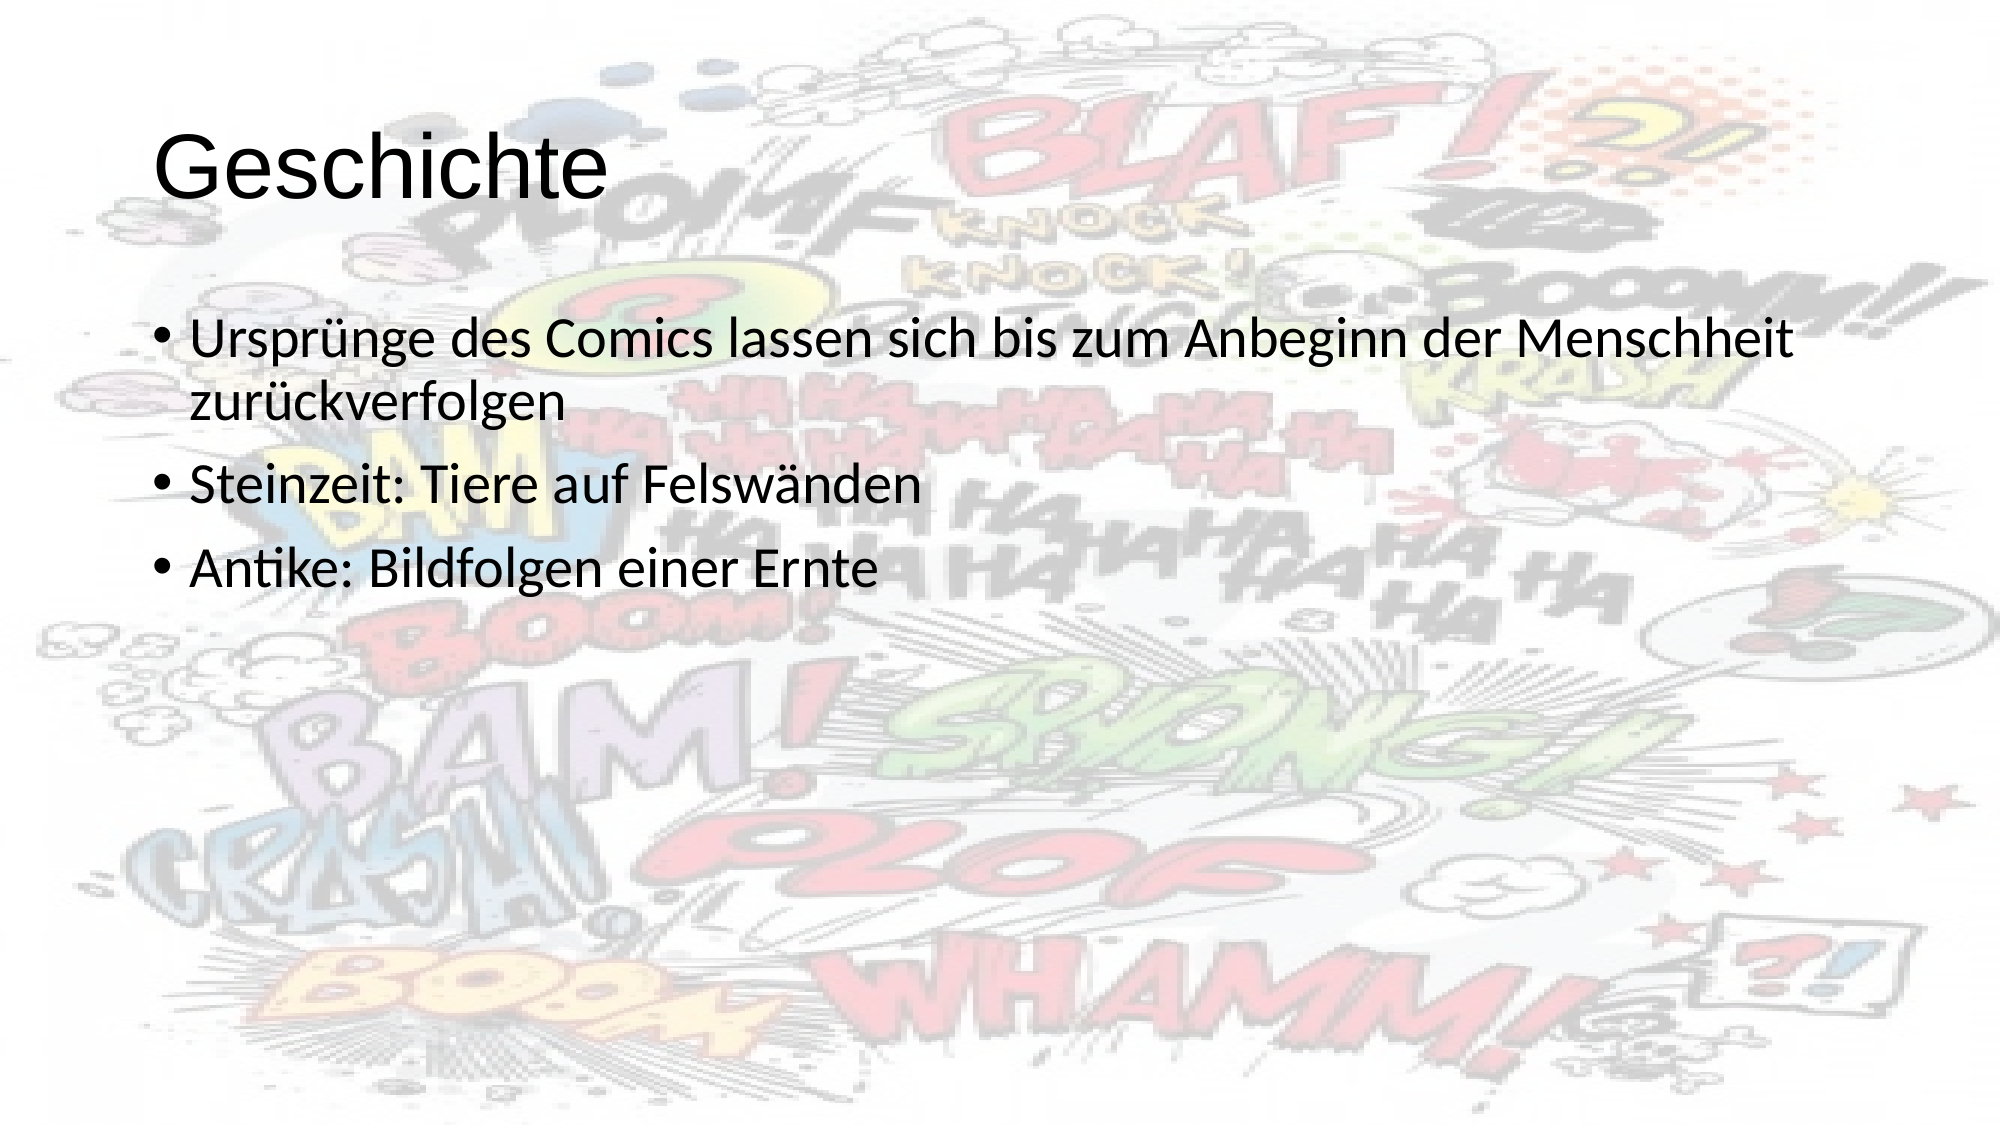

# Geschichte
Ursprünge des Comics lassen sich bis zum Anbeginn der Menschheit zurückverfolgen
Steinzeit: Tiere auf Felswänden
Antike: Bildfolgen einer Ernte